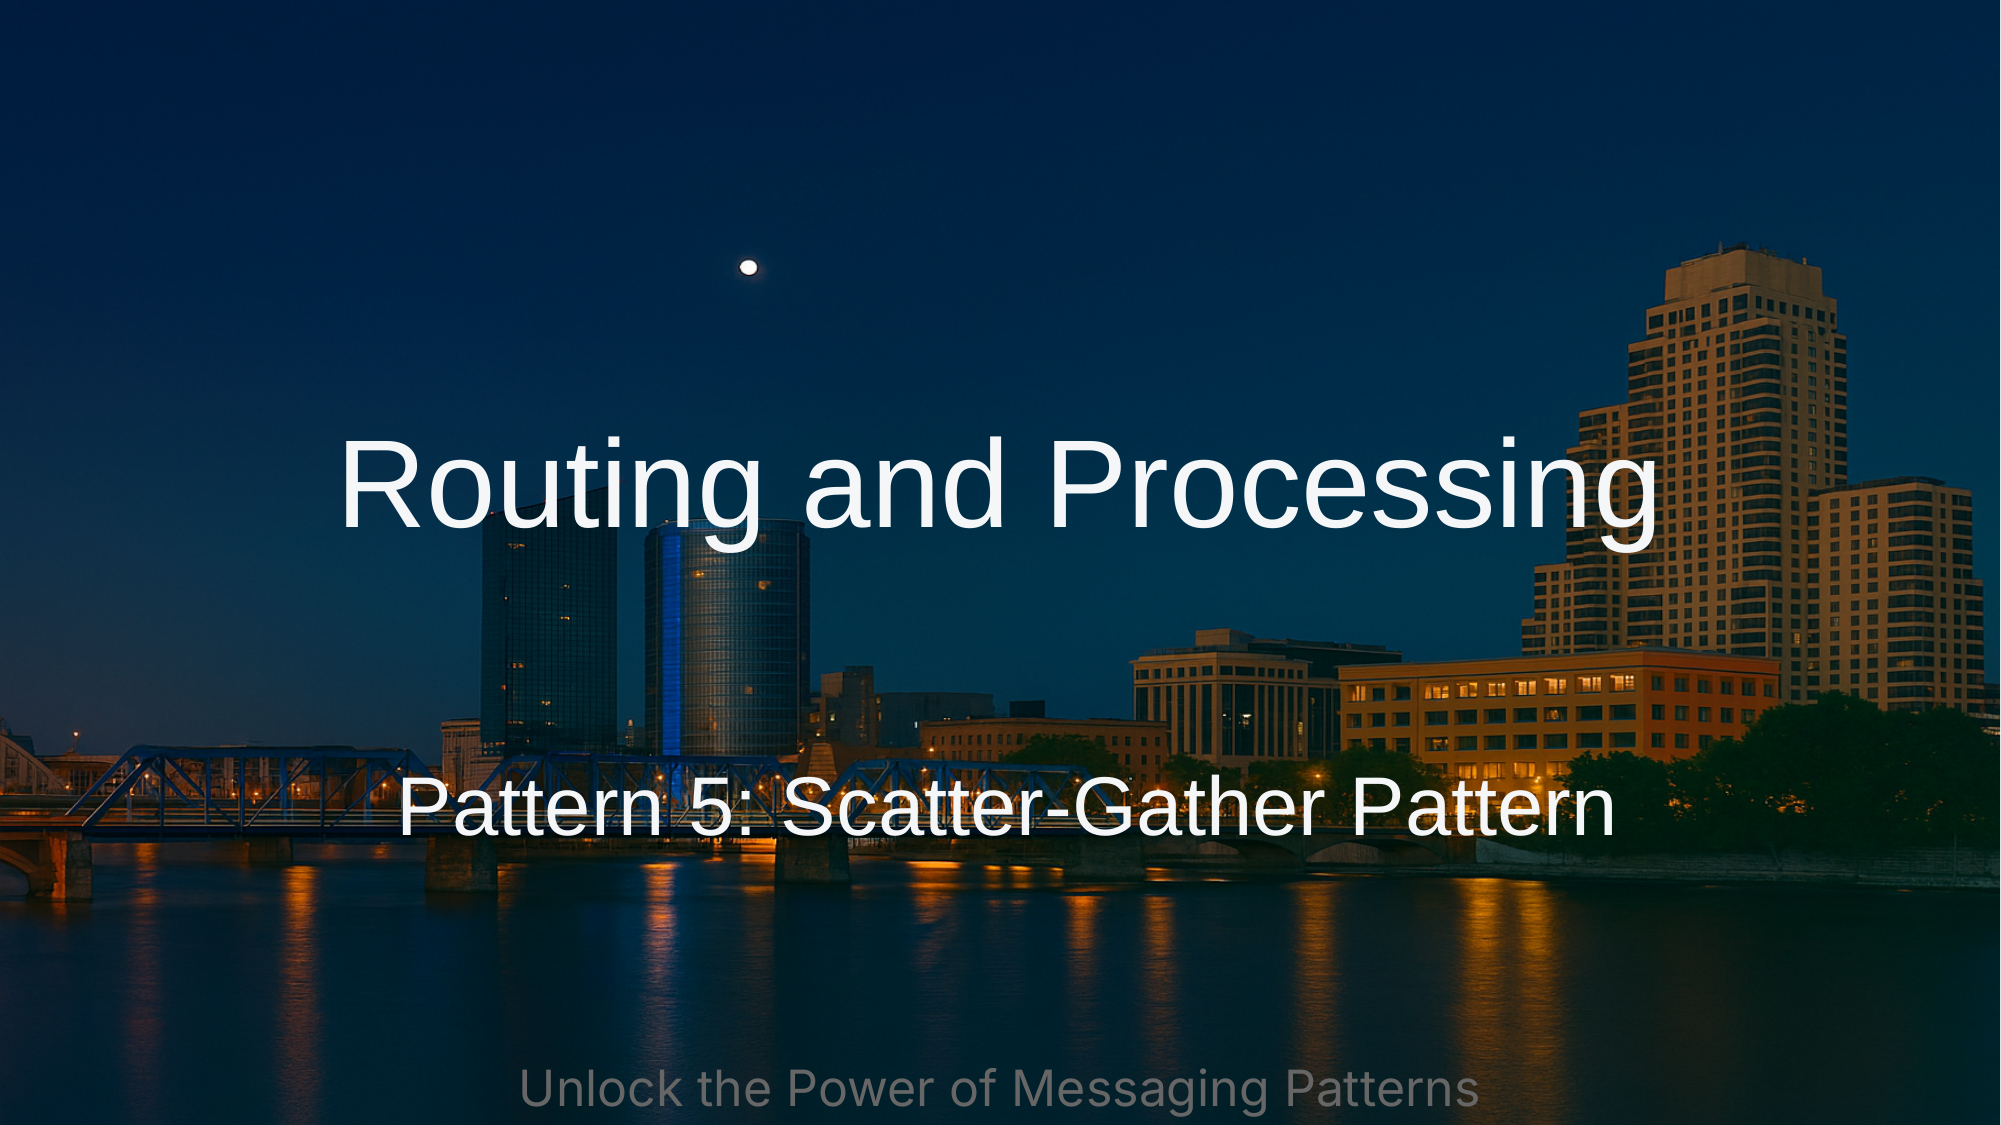

# Routing and Processing
Pattern 5: Scatter-Gather Pattern